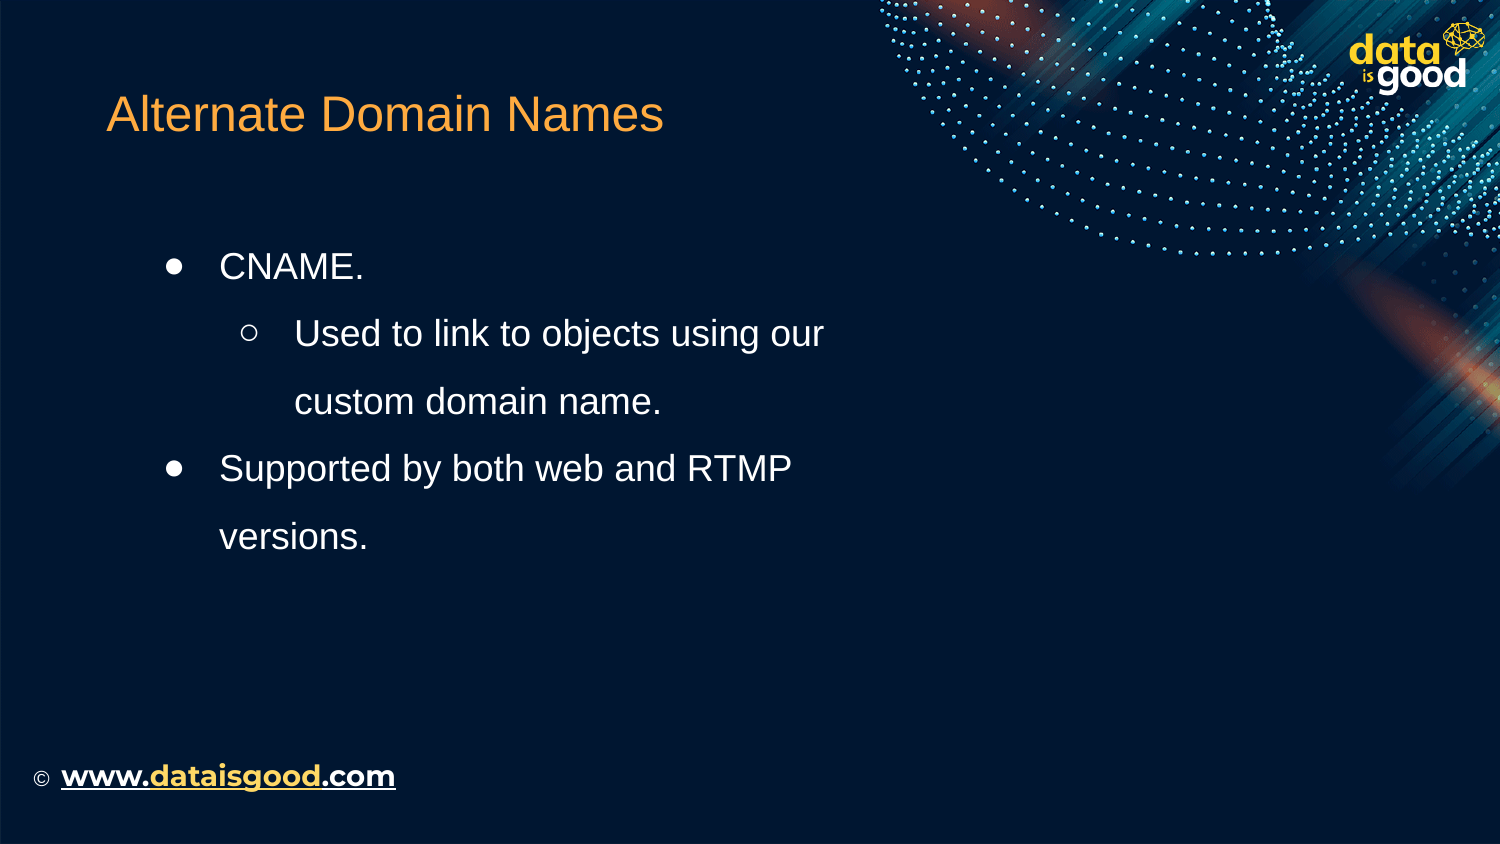

# Alternate Domain Names
CNAME.
Used to link to objects using our custom domain name.
Supported by both web and RTMP versions.